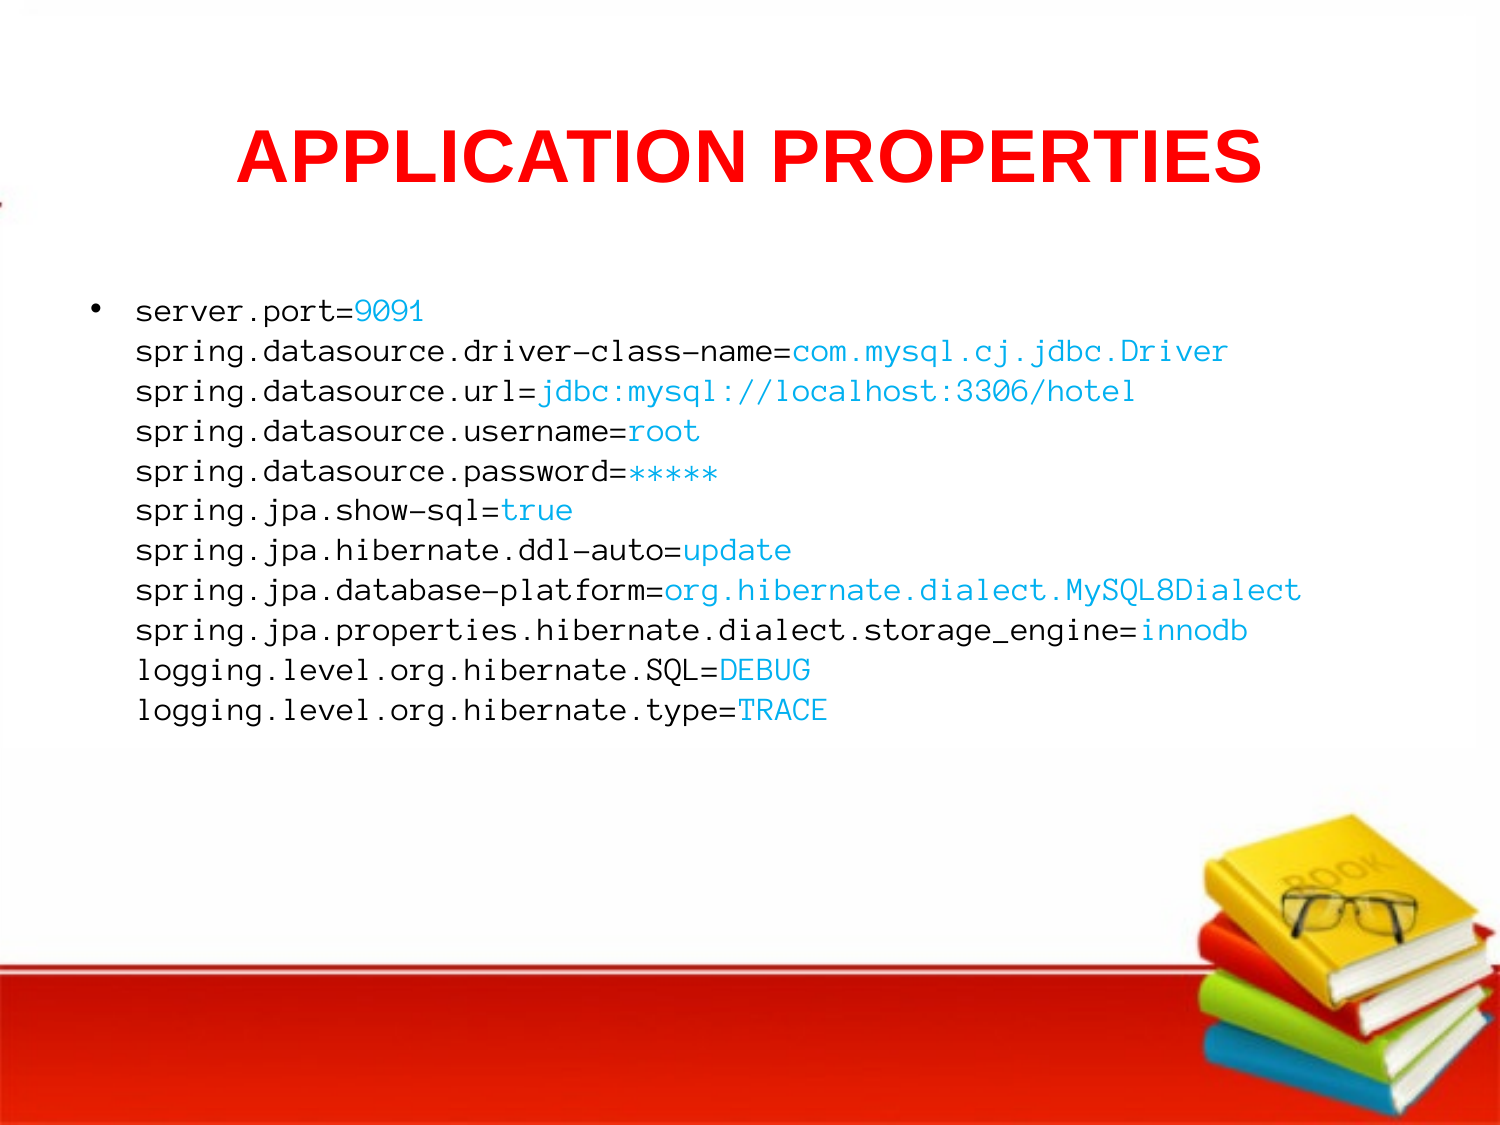

APPLICATION PROPERTIES
# server.port=9091 spring.datasource.driver-class-name=com.mysql.cj.jdbc.Driver spring.datasource.url=jdbc:mysql://localhost:3306/hotel spring.datasource.username=root spring.datasource.password=***** spring.jpa.show-sql=true spring.jpa.hibernate.ddl-auto=update spring.jpa.database-platform=org.hibernate.dialect.MySQL8Dialect spring.jpa.properties.hibernate.dialect.storage_engine=innodb logging.level.org.hibernate.SQL=DEBUG logging.level.org.hibernate.type=TRACE